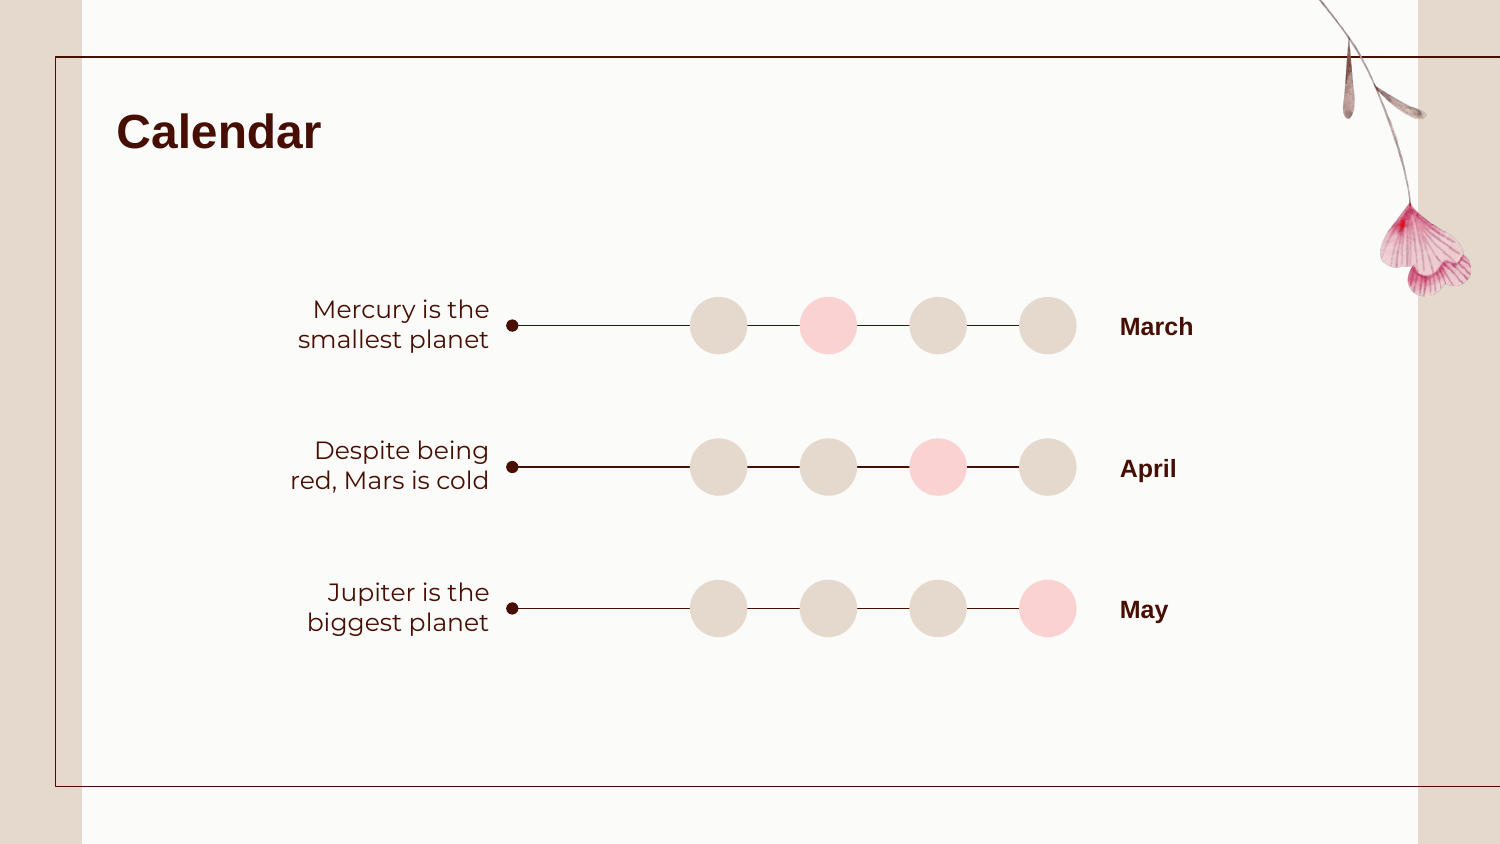

# Calendar
Mercury is the smallest planet
March

Despite being red, Mars is cold
April

Jupiter is the biggest planet
May